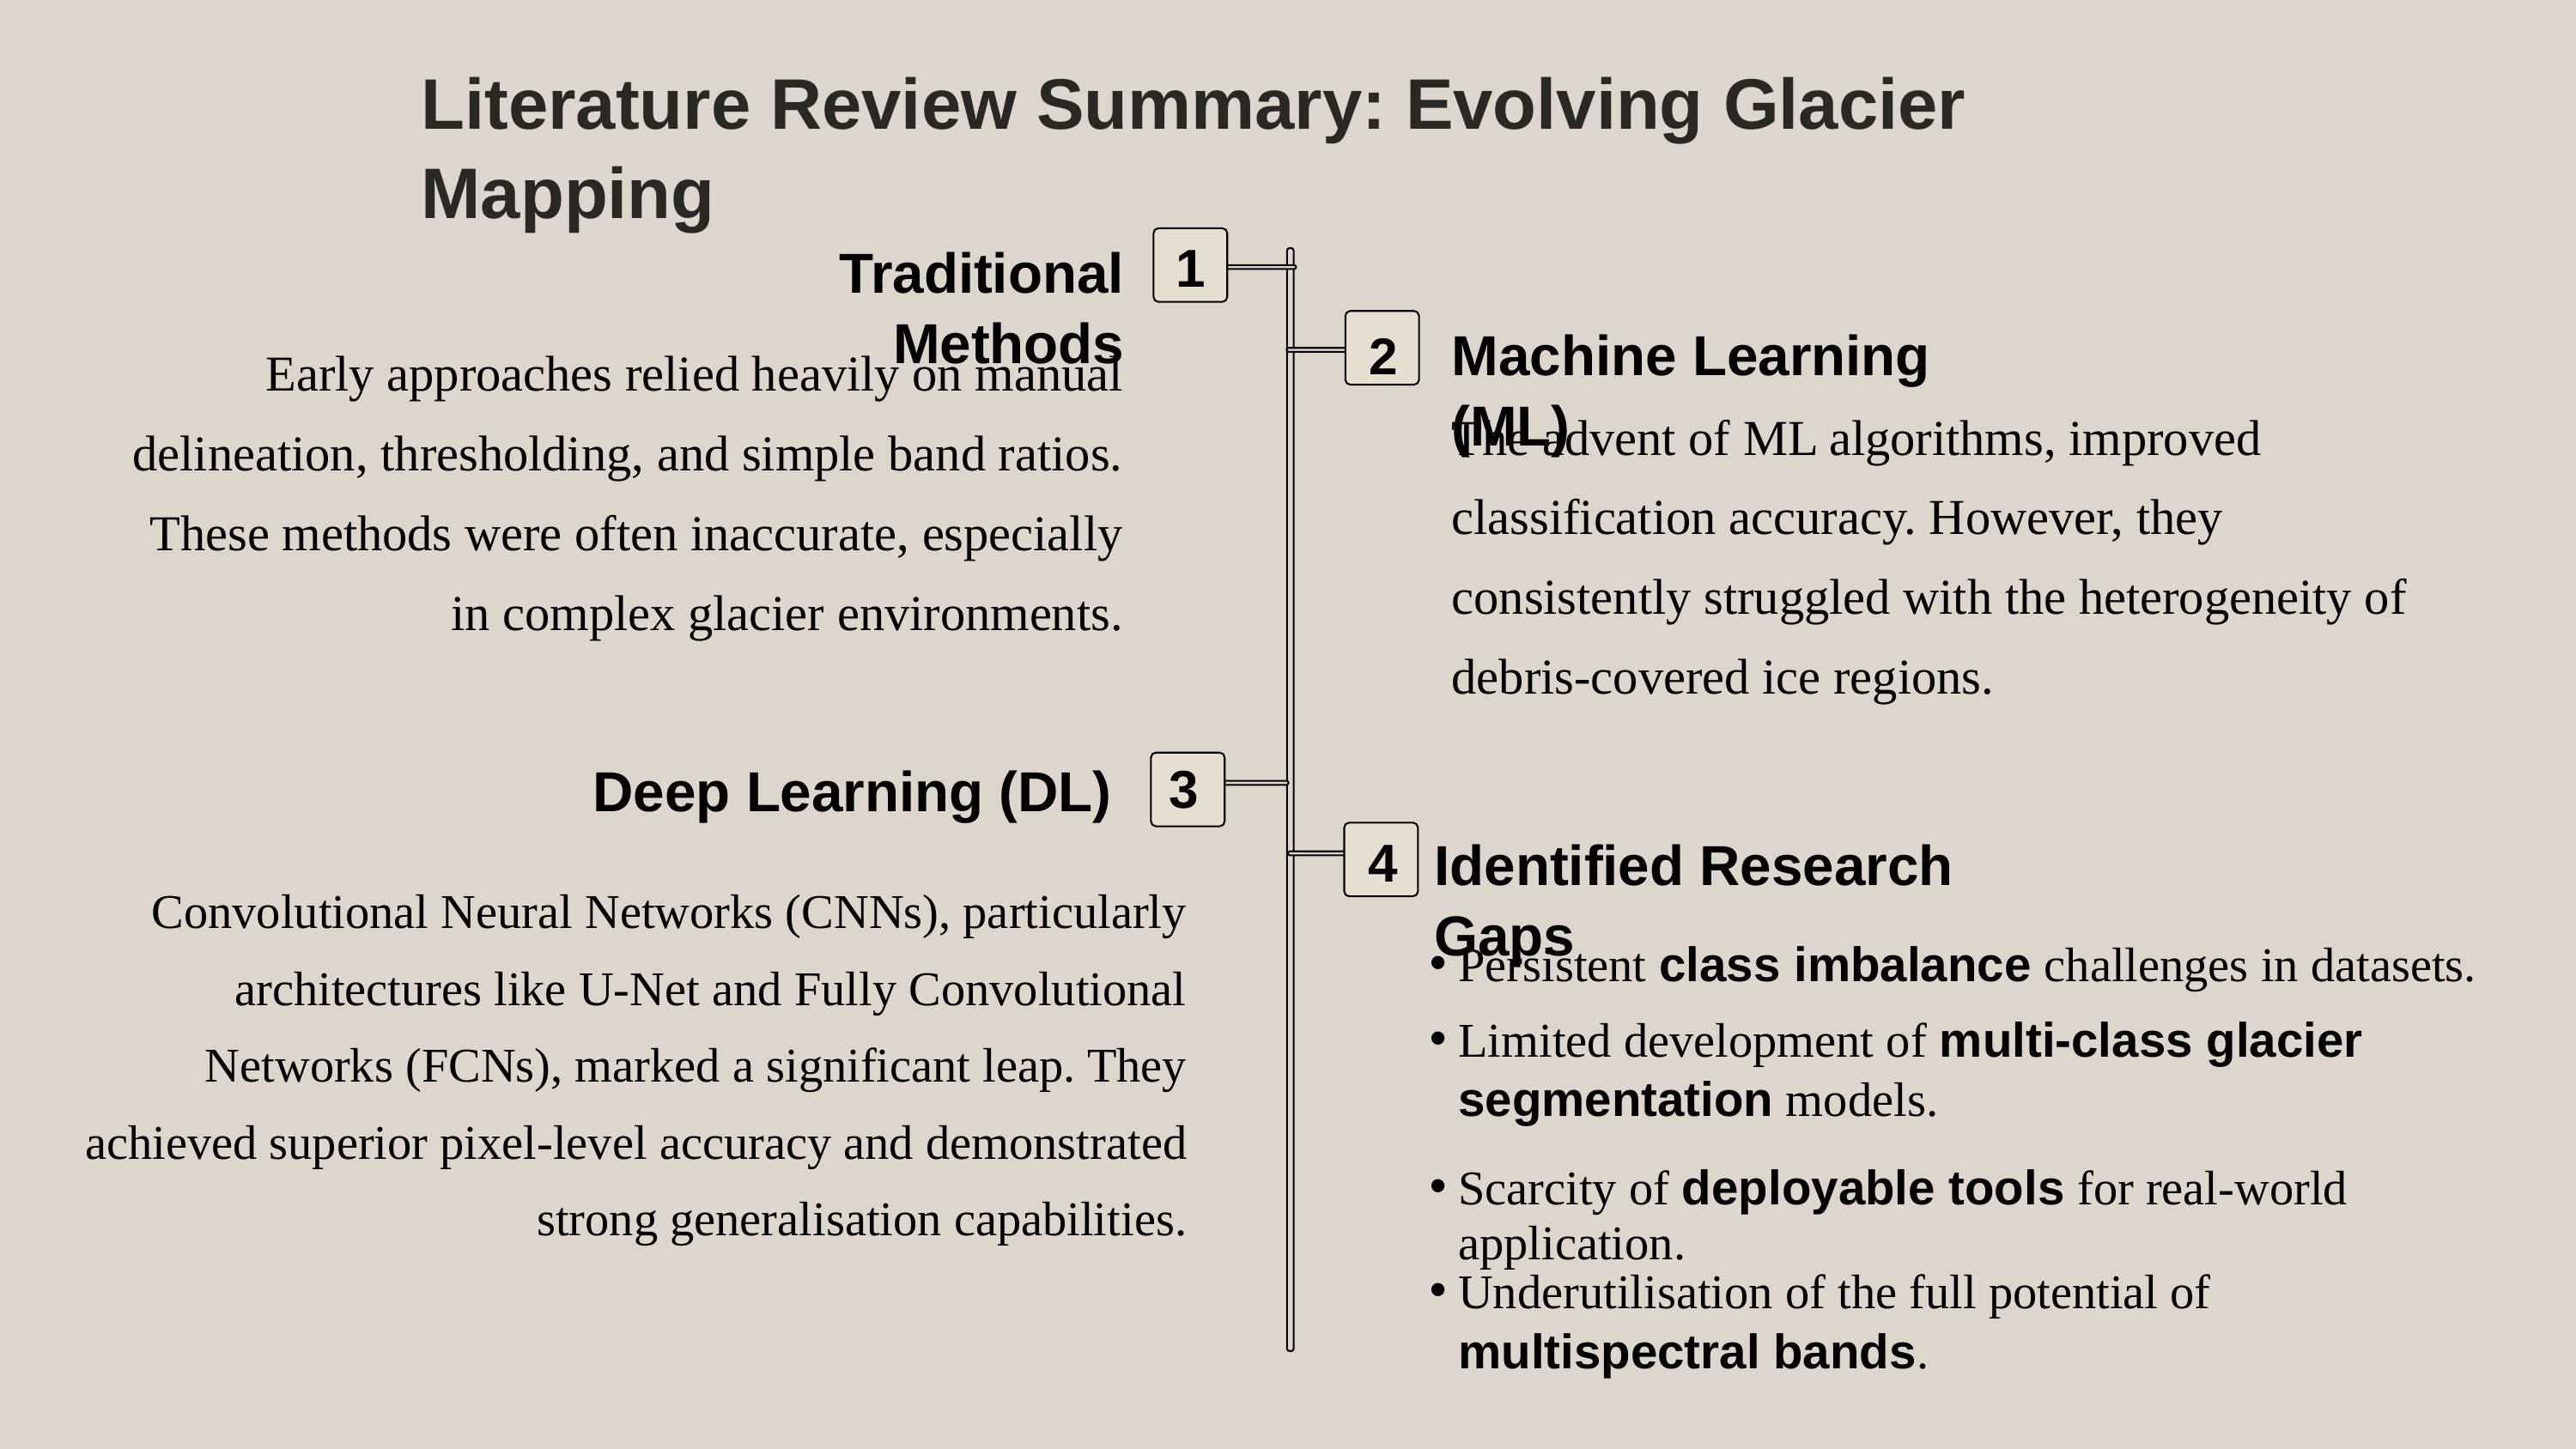

Literature Review Summary: Evolving Glacier Mapping

Traditional Methods
1

Machine Learning (ML)
Early approaches relied heavily on manual delineation, thresholding, and simple band ratios. These methods were often inaccurate, especially in complex glacier environments.
2

The advent of ML algorithms, improved classification accuracy. However, they consistently struggled with the heterogeneity of debris-covered ice regions.
Deep Learning (DL)

3

Identified Research Gaps
4

Convolutional Neural Networks (CNNs), particularly architectures like U-Net and Fully Convolutional Networks (FCNs), marked a significant leap. They achieved superior pixel-level accuracy and demonstrated strong generalisation capabilities.
Persistent class imbalance challenges in datasets.
Limited development of multi-class glacier segmentation models.
Scarcity of deployable tools for real-world application.
Underutilisation of the full potential of multispectral bands.